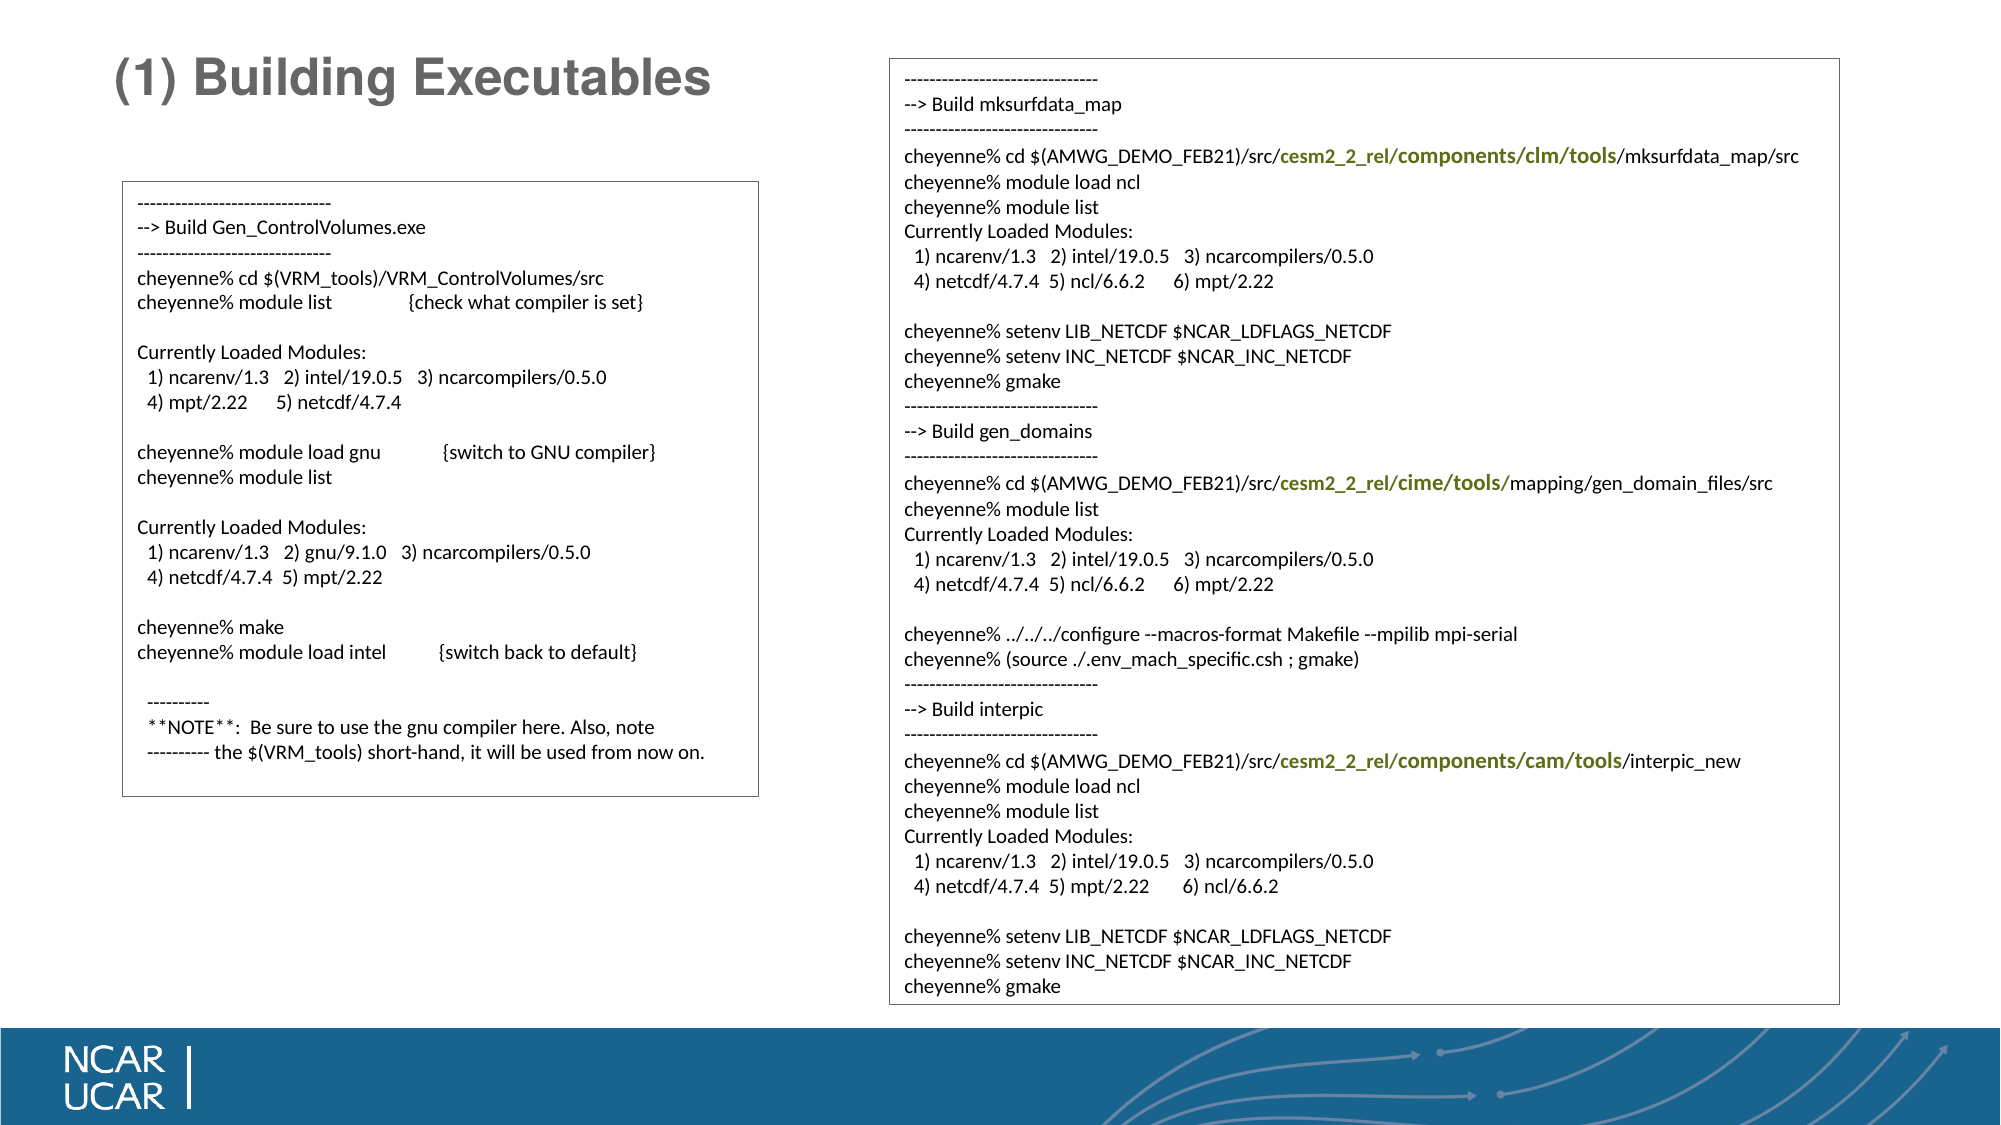

# (1) Building Executables
-------------------------------
--> Build mksurfdata_map
-------------------------------
cheyenne% cd $(AMWG_DEMO_FEB21)/src/cesm2_2_rel/components/clm/tools/mksurfdata_map/src
cheyenne% module load ncl
cheyenne% module list
Currently Loaded Modules:
  1) ncarenv/1.3   2) intel/19.0.5   3) ncarcompilers/0.5.0
  4) netcdf/4.7.4  5) ncl/6.6.2      6) mpt/2.22

cheyenne% setenv LIB_NETCDF $NCAR_LDFLAGS_NETCDF
cheyenne% setenv INC_NETCDF $NCAR_INC_NETCDF
cheyenne% gmake
-------------------------------
--> Build gen_domains
-------------------------------
cheyenne% cd $(AMWG_DEMO_FEB21)/src/cesm2_2_rel/cime/tools/mapping/gen_domain_files/src
cheyenne% module list
Currently Loaded Modules:
  1) ncarenv/1.3   2) intel/19.0.5   3) ncarcompilers/0.5.0
  4) netcdf/4.7.4  5) ncl/6.6.2      6) mpt/2.22

cheyenne% ../../../configure --macros-format Makefile --mpilib mpi-serial
cheyenne% (source ./.env_mach_specific.csh ; gmake)
-------------------------------
--> Build interpic
-------------------------------
cheyenne% cd $(AMWG_DEMO_FEB21)/src/cesm2_2_rel/components/cam/tools/interpic_new
cheyenne% module load ncl
cheyenne% module list
Currently Loaded Modules:
  1) ncarenv/1.3   2) intel/19.0.5   3) ncarcompilers/0.5.0
  4) netcdf/4.7.4  5) mpt/2.22       6) ncl/6.6.2

cheyenne% setenv LIB_NETCDF $NCAR_LDFLAGS_NETCDF
cheyenne% setenv INC_NETCDF $NCAR_INC_NETCDF
cheyenne% gmake
-------------------------------
--> Build Gen_ControlVolumes.exe
-------------------------------
cheyenne% cd $(VRM_tools)/VRM_ControlVolumes/src
cheyenne% module list                {check what compiler is set}

Currently Loaded Modules:
  1) ncarenv/1.3   2) intel/19.0.5   3) ncarcompilers/0.5.0
  4) mpt/2.22      5) netcdf/4.7.4

cheyenne% module load gnu             {switch to GNU compiler}
cheyenne% module list

Currently Loaded Modules:
  1) ncarenv/1.3   2) gnu/9.1.0   3) ncarcompilers/0.5.0
  4) netcdf/4.7.4  5) mpt/2.22
cheyenne% make
cheyenne% module load intel           {switch back to default}

  ----------
  **NOTE**:  Be sure to use the gnu compiler here. Also, note
  ---------- the $(VRM_tools) short-hand, it will be used from now on.